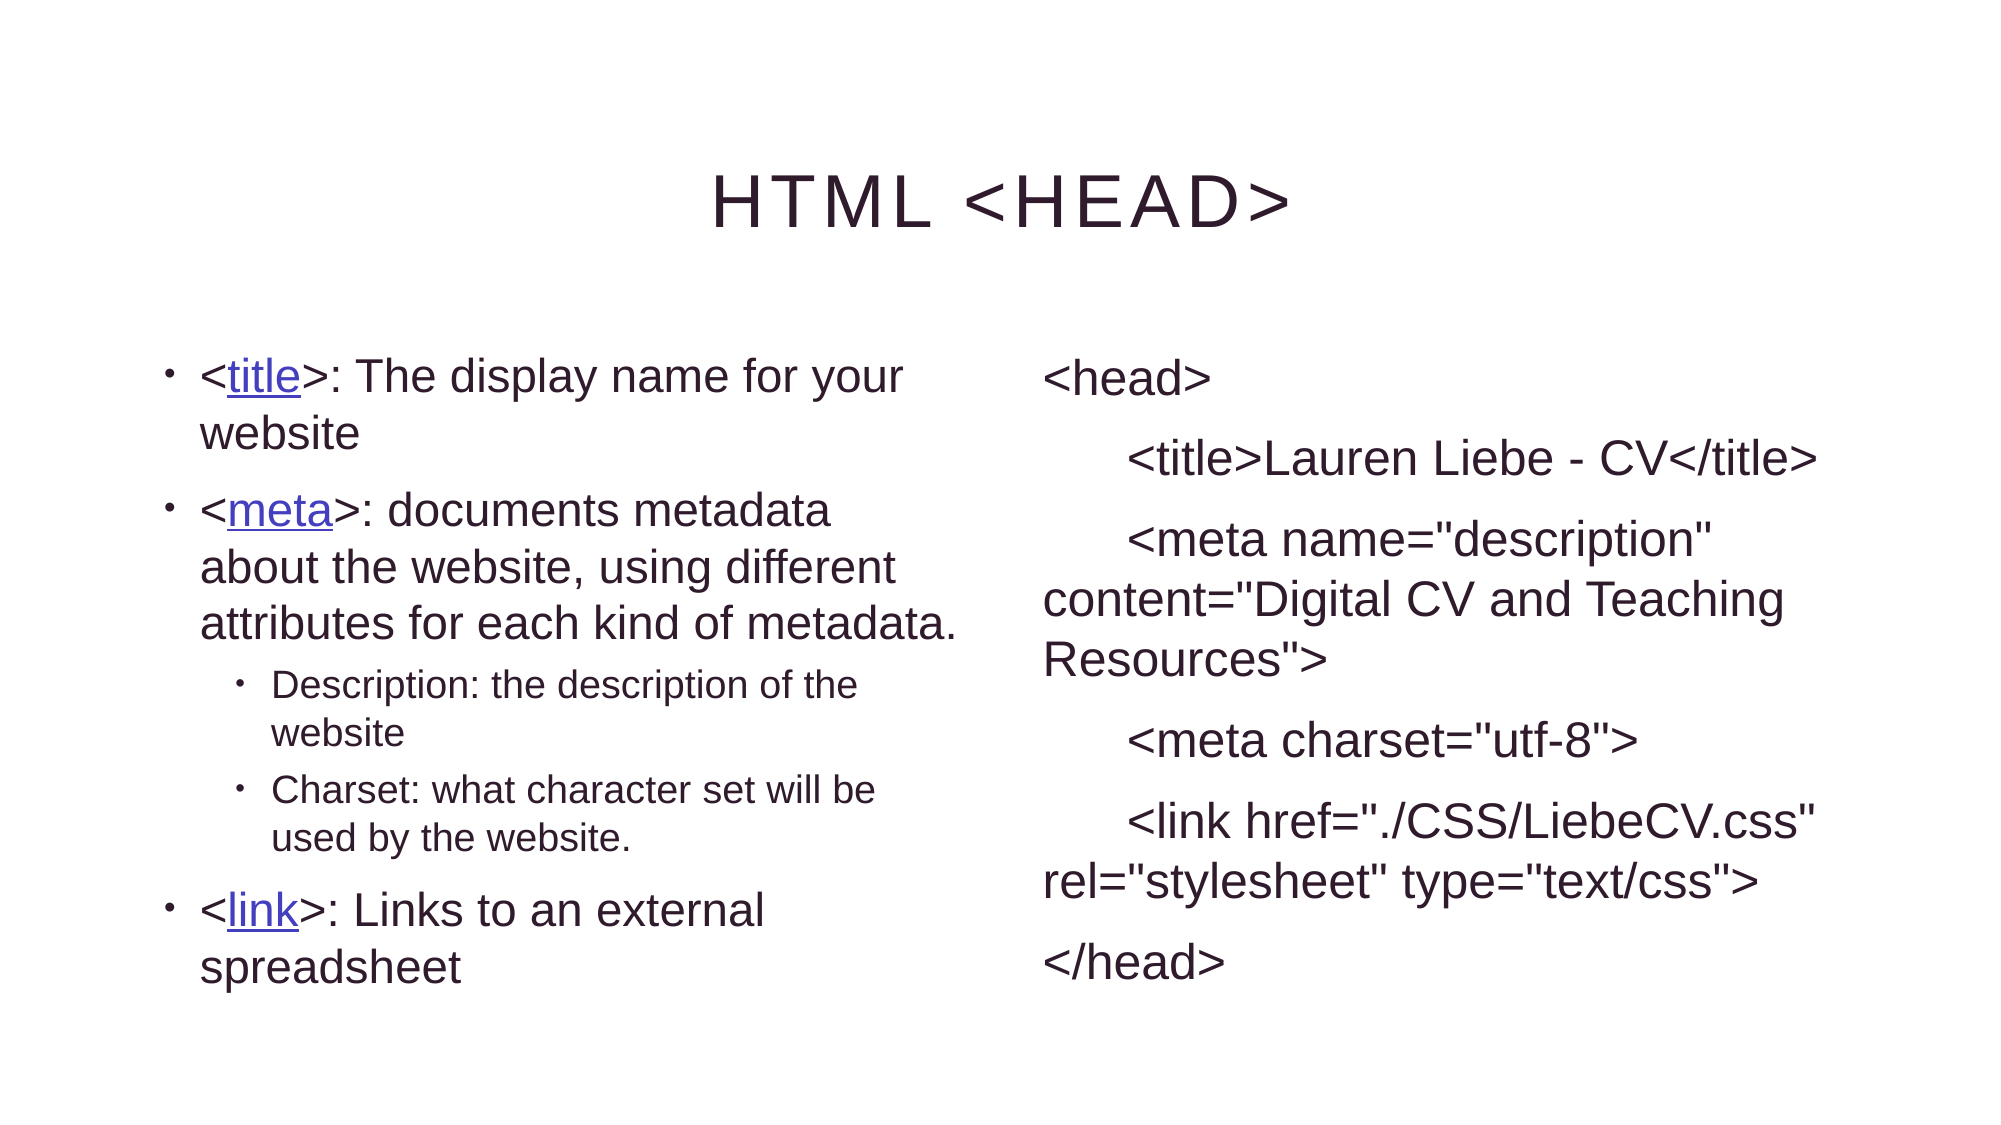

# HTML <Head>
<title>: The display name for your website
<meta>: documents metadata about the website, using different attributes for each kind of metadata.
Description: the description of the website
Charset: what character set will be used by the website.
<link>: Links to an external spreadsheet
<head>
      <title>Lauren Liebe - CV</title>
      <meta name="description" content="Digital CV and Teaching Resources">
      <meta charset="utf-8">
      <link href="./CSS/LiebeCV.css" rel="stylesheet" type="text/css">
</head>